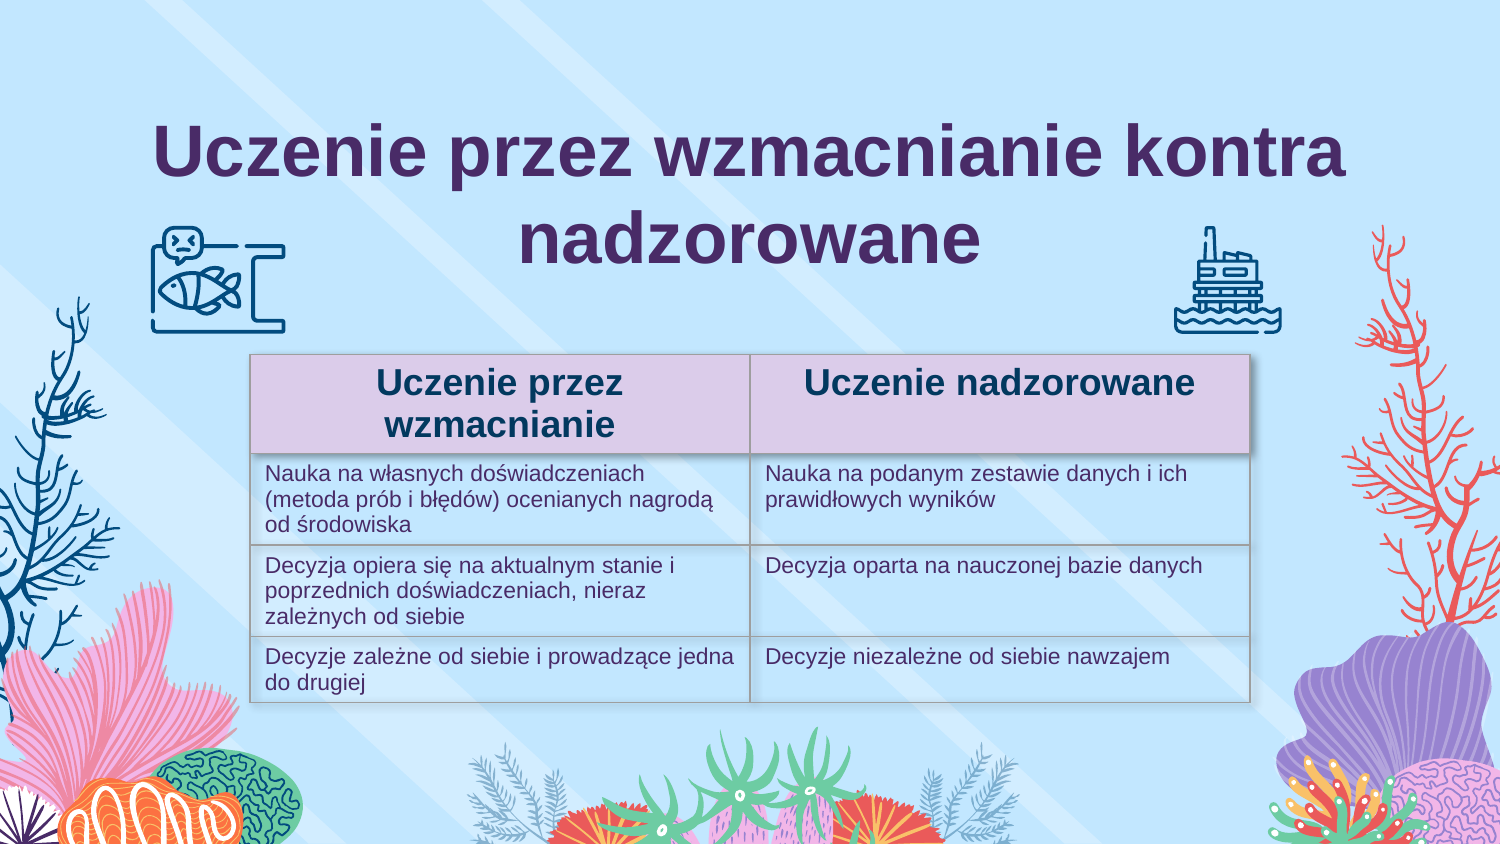

# Uczenie przez wzmacnianie kontra nadzorowane

| Uczenie przez wzmacnianie | Uczenie nadzorowane |
| --- | --- |
| Nauka na własnych doświadczeniach (metoda prób i błędów) ocenianych nagrodą od środowiska | Nauka na podanym zestawie danych i ich prawidłowych wyników |
| Decyzja opiera się na aktualnym stanie i poprzednich doświadczeniach, nieraz zależnych od siebie | Decyzja oparta na nauczonej bazie danych |
| Decyzje zależne od siebie i prowadzące jedna do drugiej | Decyzje niezależne od siebie nawzajem |